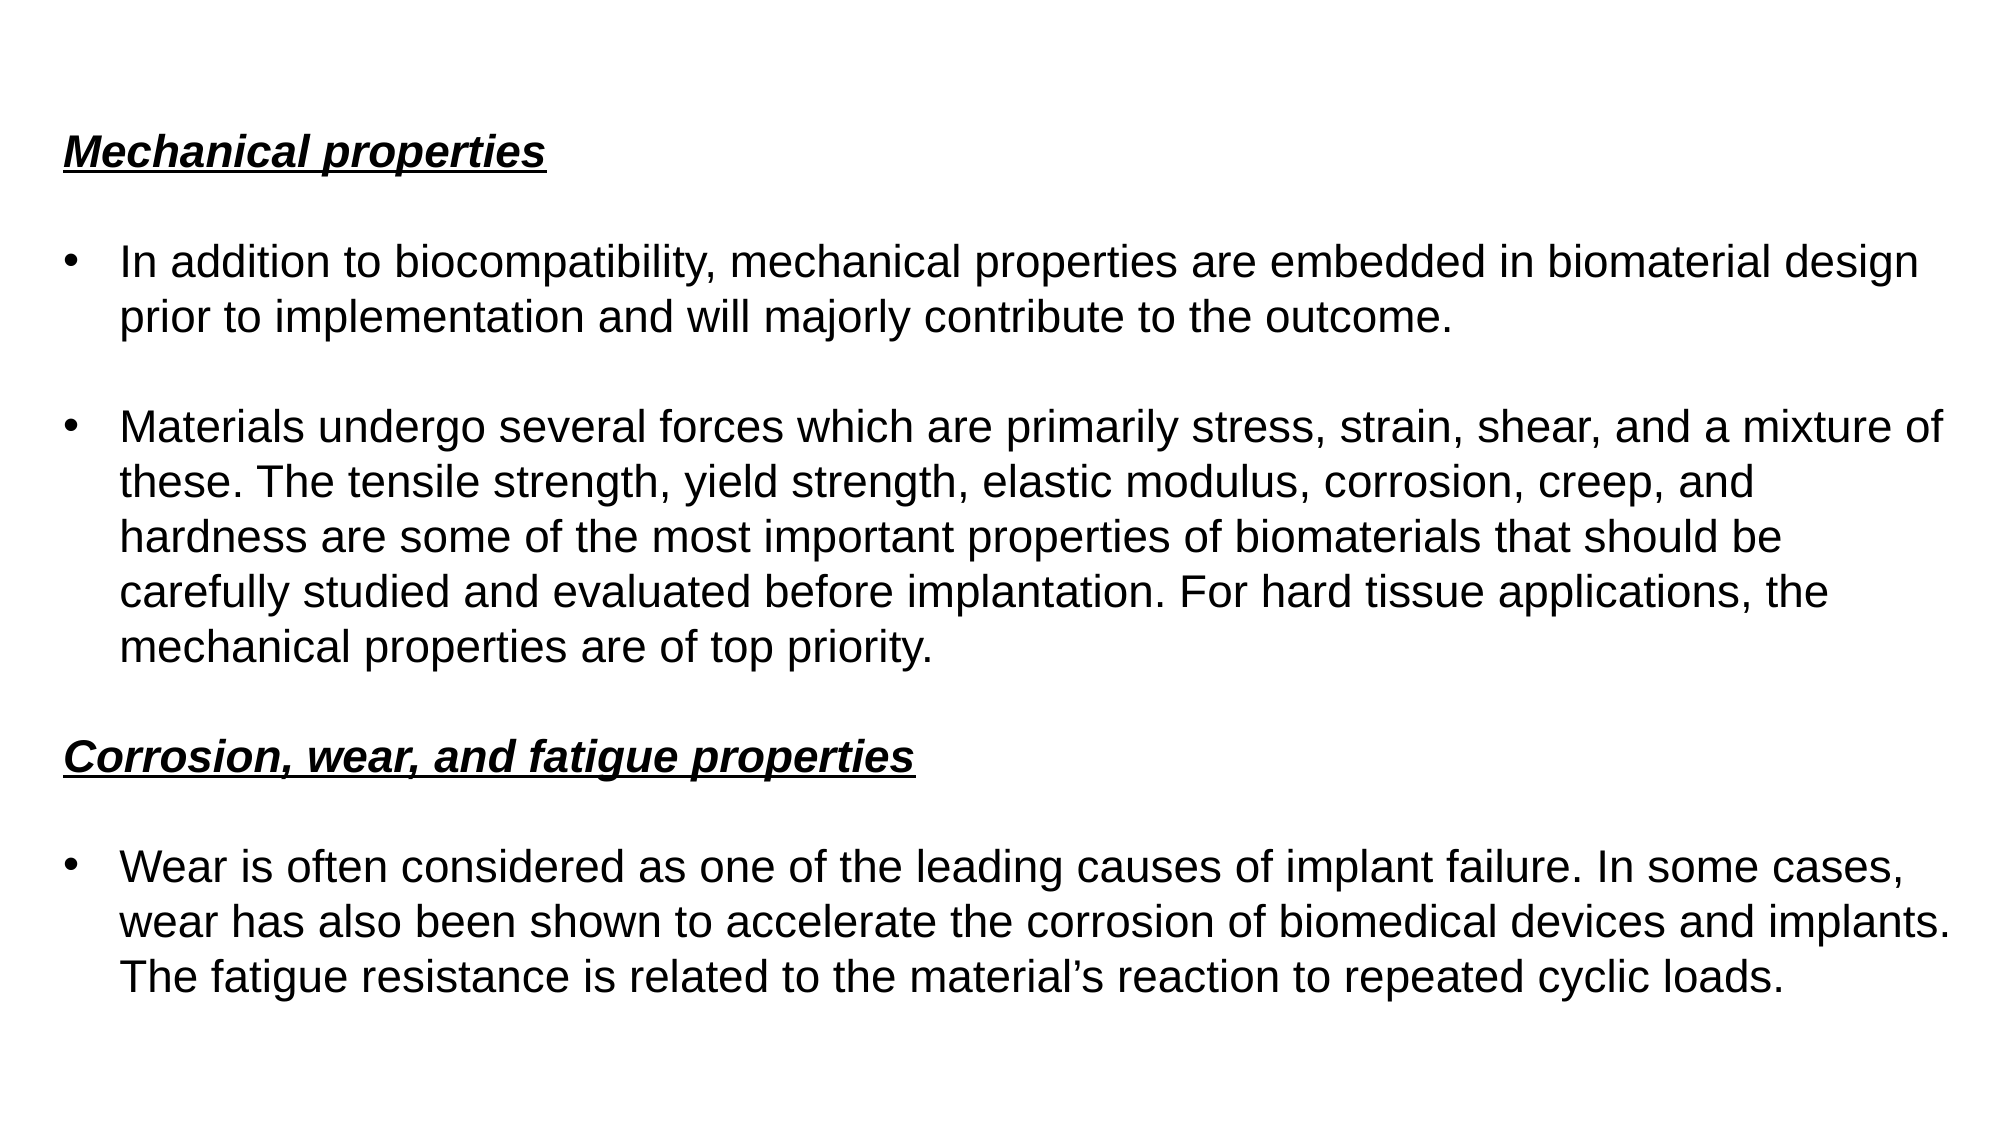

Mechanical properties

In addition to biocompatibility, mechanical properties are embedded in biomaterial design prior to implementation and will majorly contribute to the outcome.

Materials undergo several forces which are primarily stress, strain, shear, and a mixture of these. The tensile strength, yield strength, elastic modulus, corrosion, creep, and hardness are some of the most important properties of biomaterials that should be carefully studied and evaluated before implantation. For hard tissue applications, the mechanical properties are of top priority.

Corrosion, wear, and fatigue properties

Wear is often considered as one of the leading causes of implant failure. In some cases, wear has also been shown to accelerate the corrosion of biomedical devices and implants. The fatigue resistance is related to the material’s reaction to repeated cyclic loads.